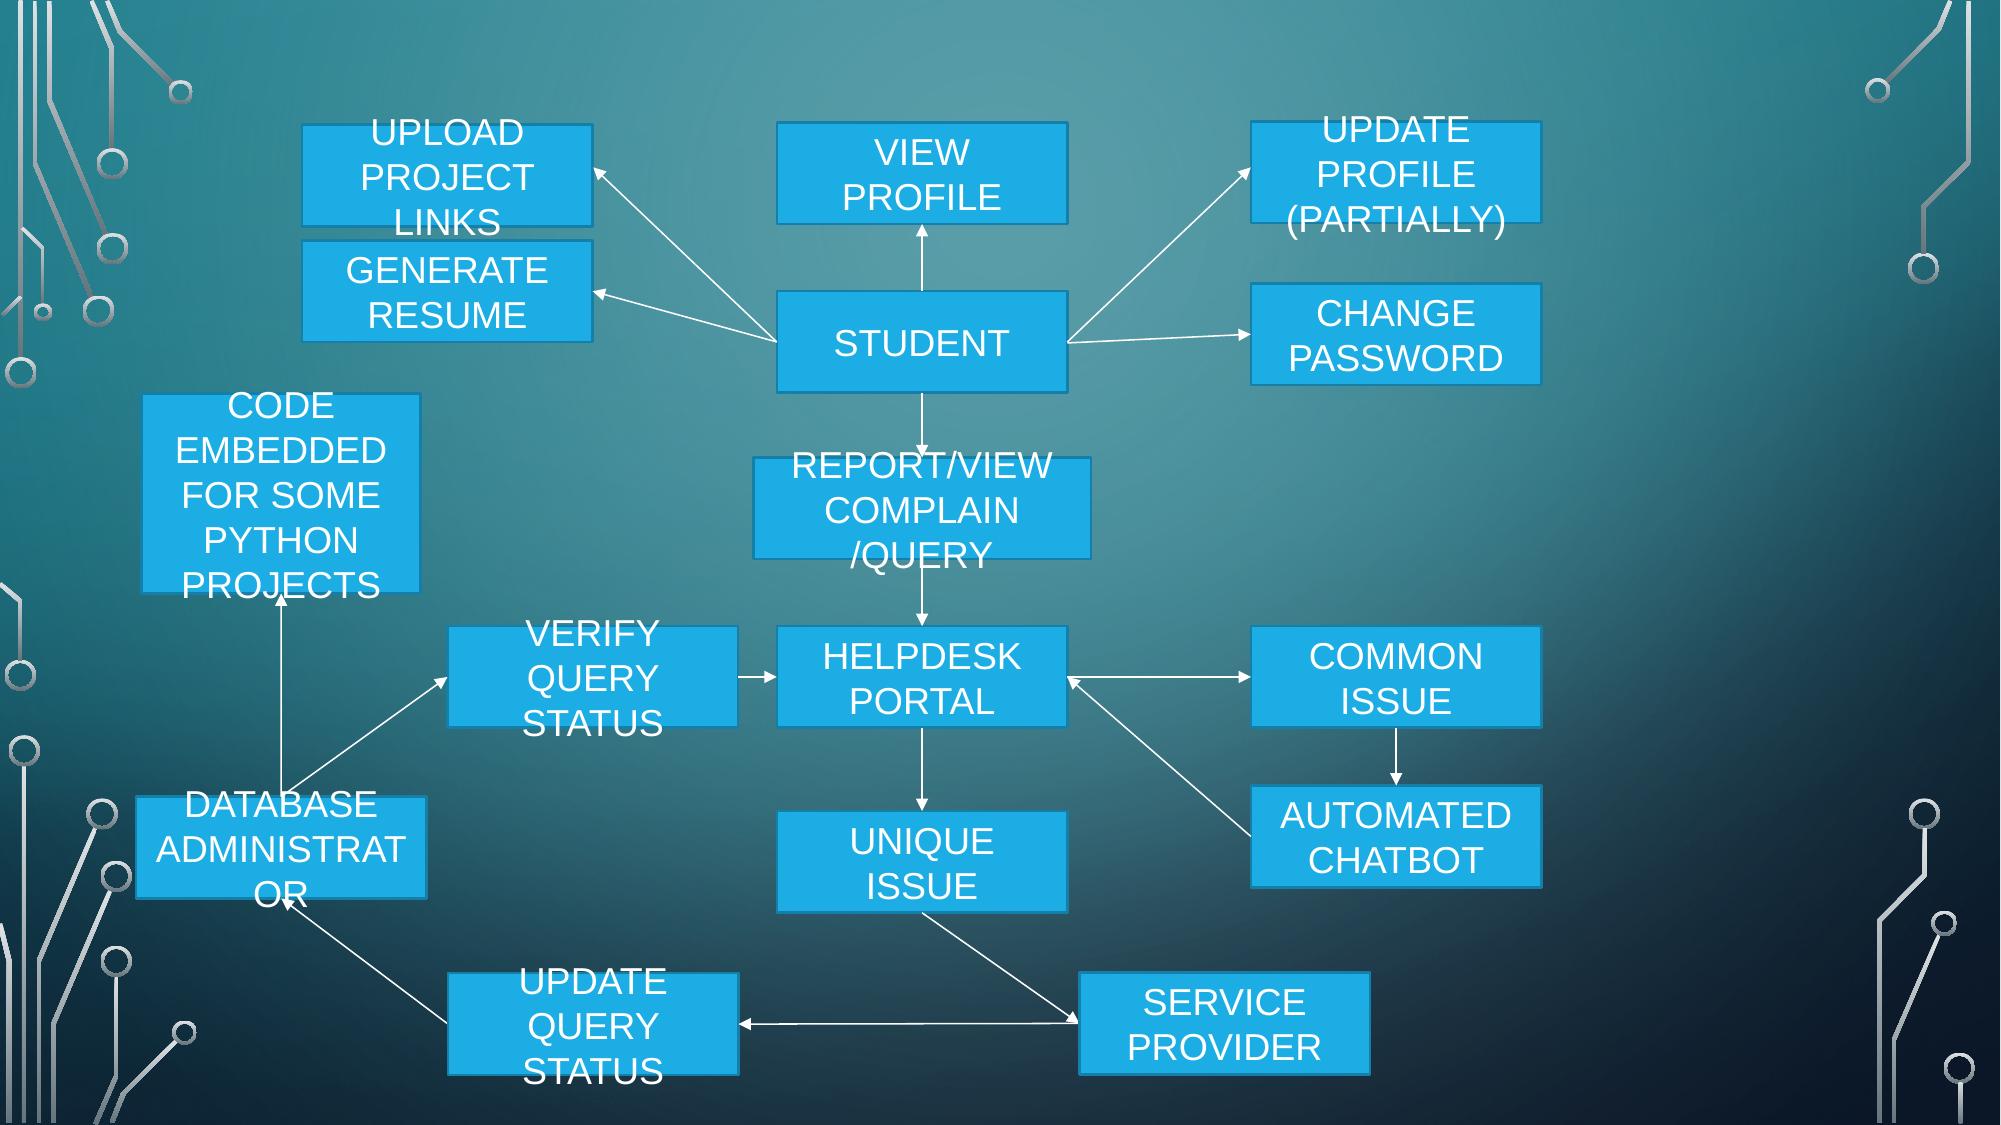

UPDATE PROFILE
(PARTIALLY)
VIEW PROFILE
UPLOAD PROJECT LINKS
GENERATE RESUME
CHANGE PASSWORD
STUDENT
CODE EMBEDDED FOR SOME PYTHON PROJECTS
REPORT/VIEW COMPLAIN /QUERY
VERIFY QUERY STATUS
HELPDESK PORTAL
COMMON ISSUE
AUTOMATED CHATBOT
DATABASE ADMINISTRATOR
UNIQUE ISSUE
SERVICE PROVIDER
UPDATE QUERY STATUS